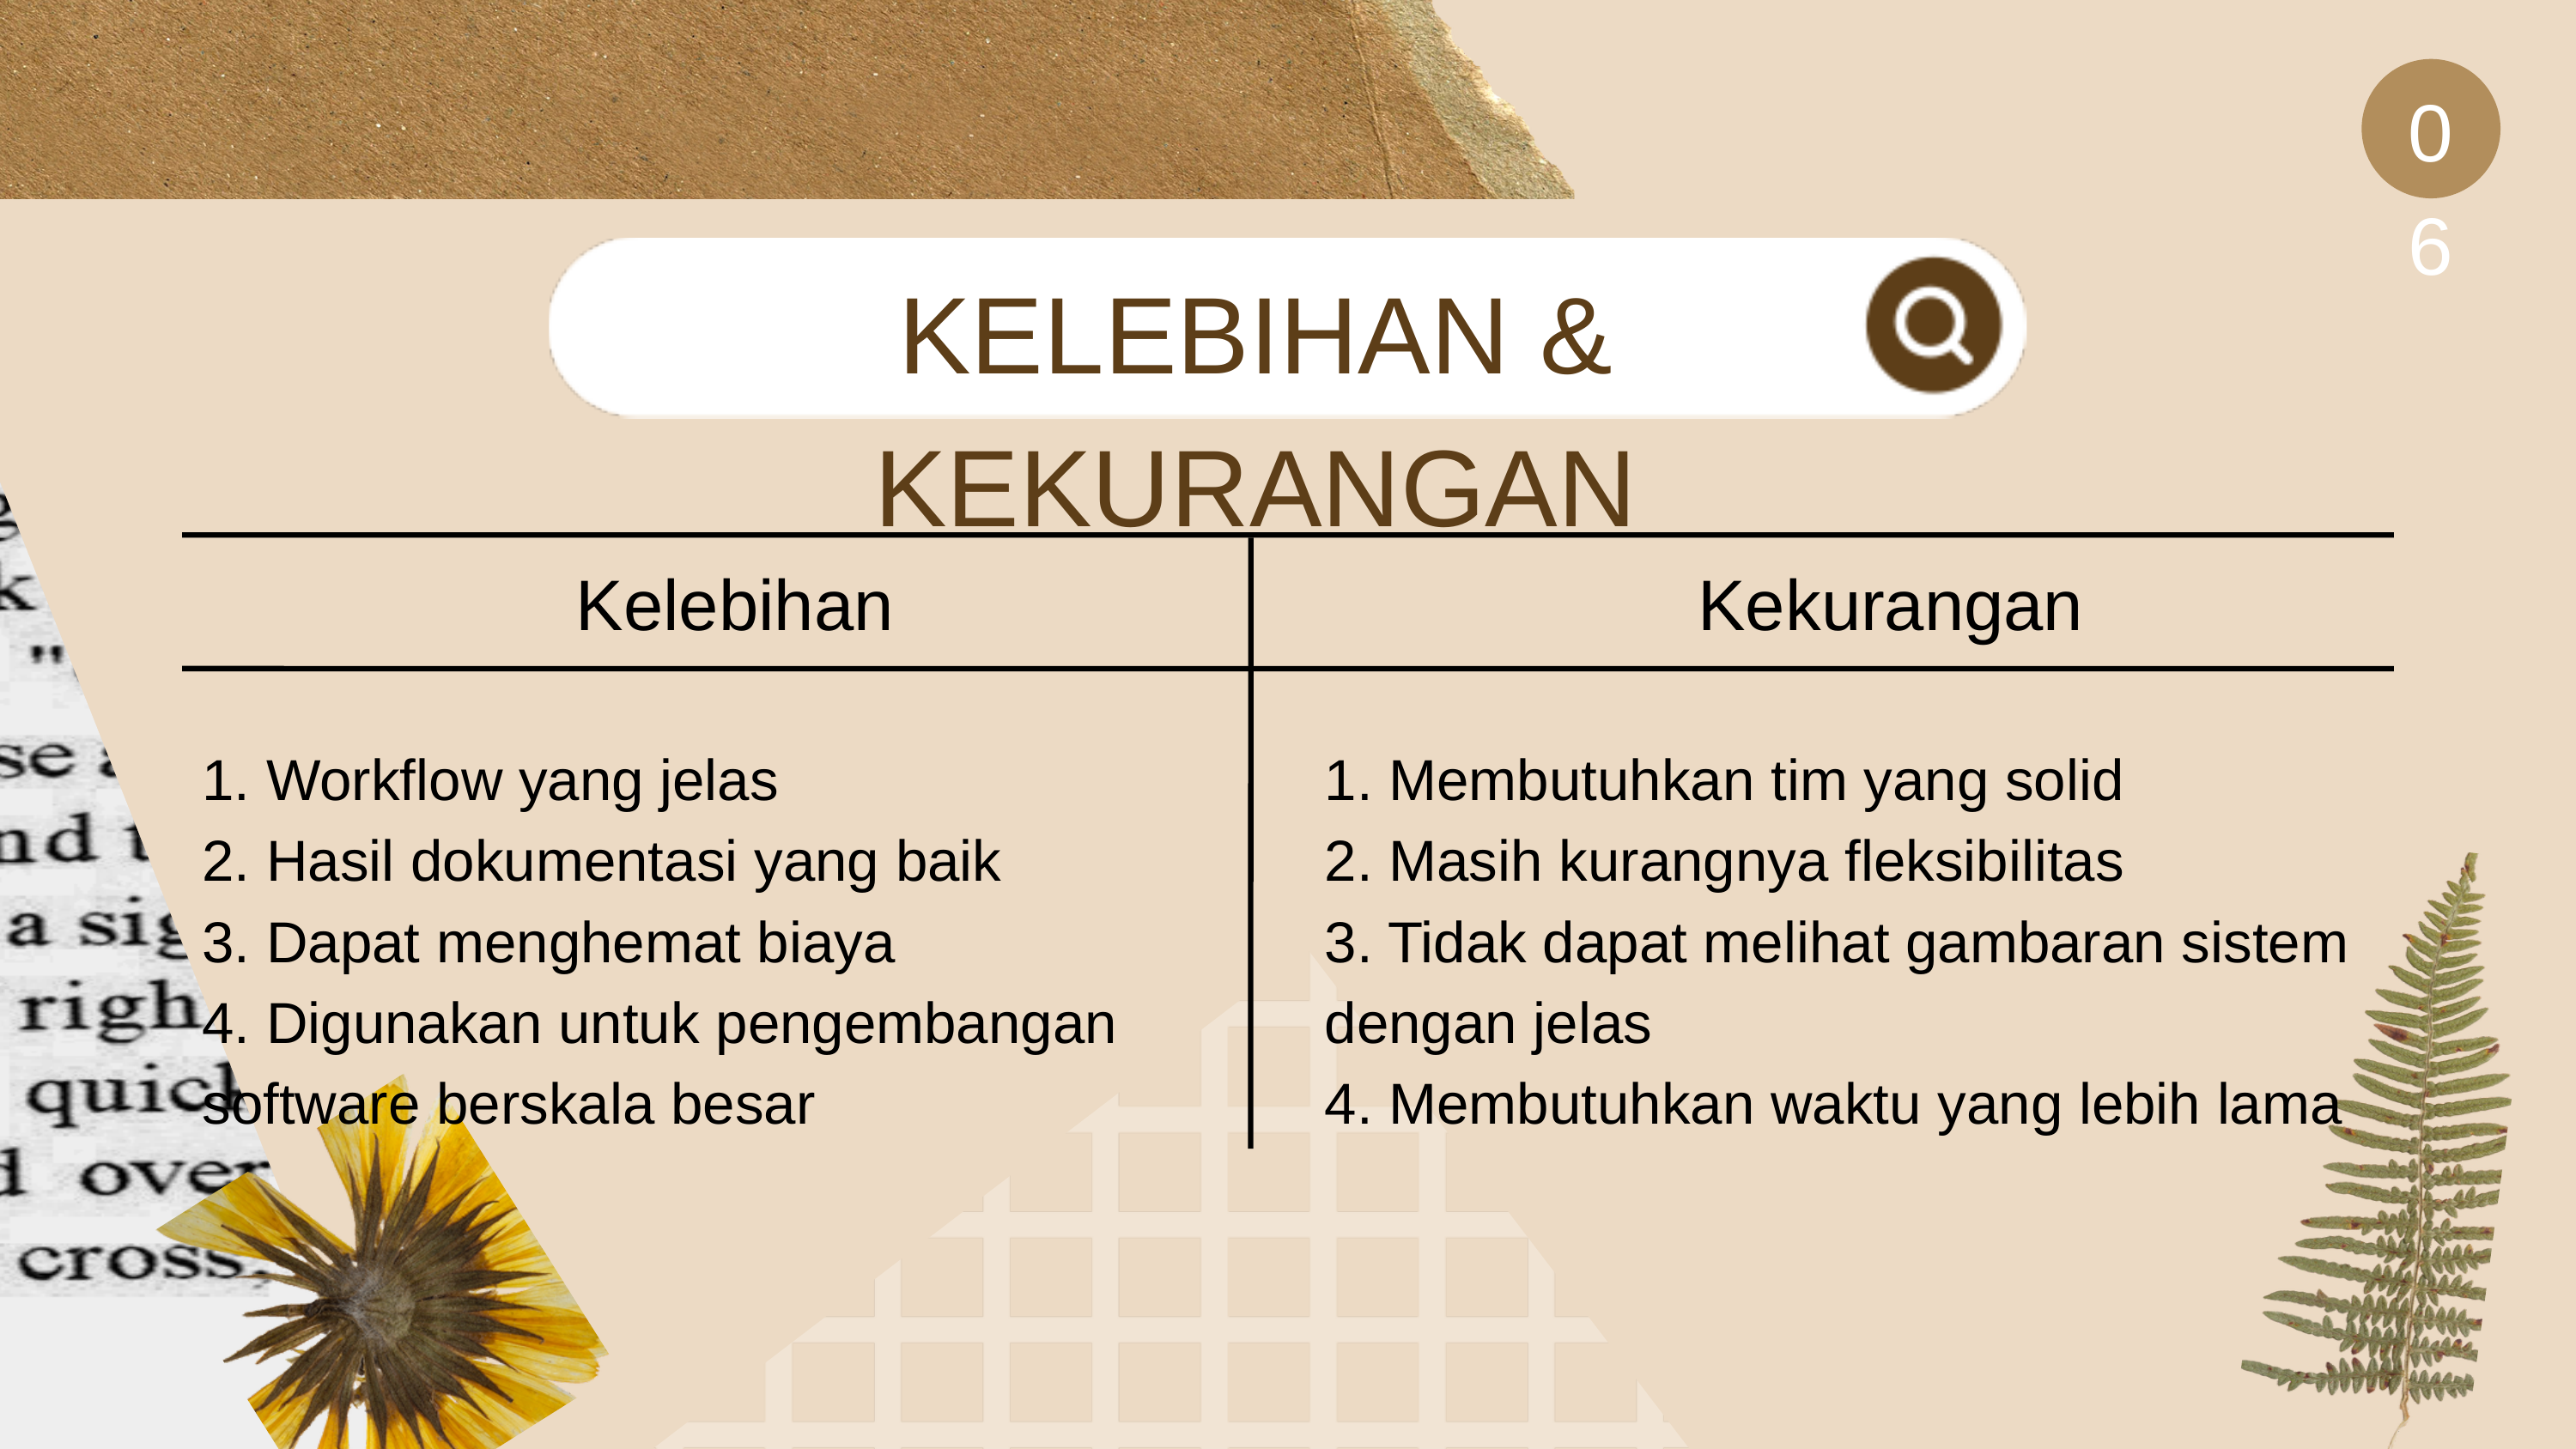

06

KELEBIHAN & KEKURANGAN

Kelebihan
Kekurangan

1. Workflow yang jelas
2. Hasil dokumentasi yang baik
3. Dapat menghemat biaya
4. Digunakan untuk pengembangan software berskala besar

1. Membutuhkan tim yang solid
2. Masih kurangnya fleksibilitas
3. Tidak dapat melihat gambaran sistem dengan jelas
4. Membutuhkan waktu yang lebih lama